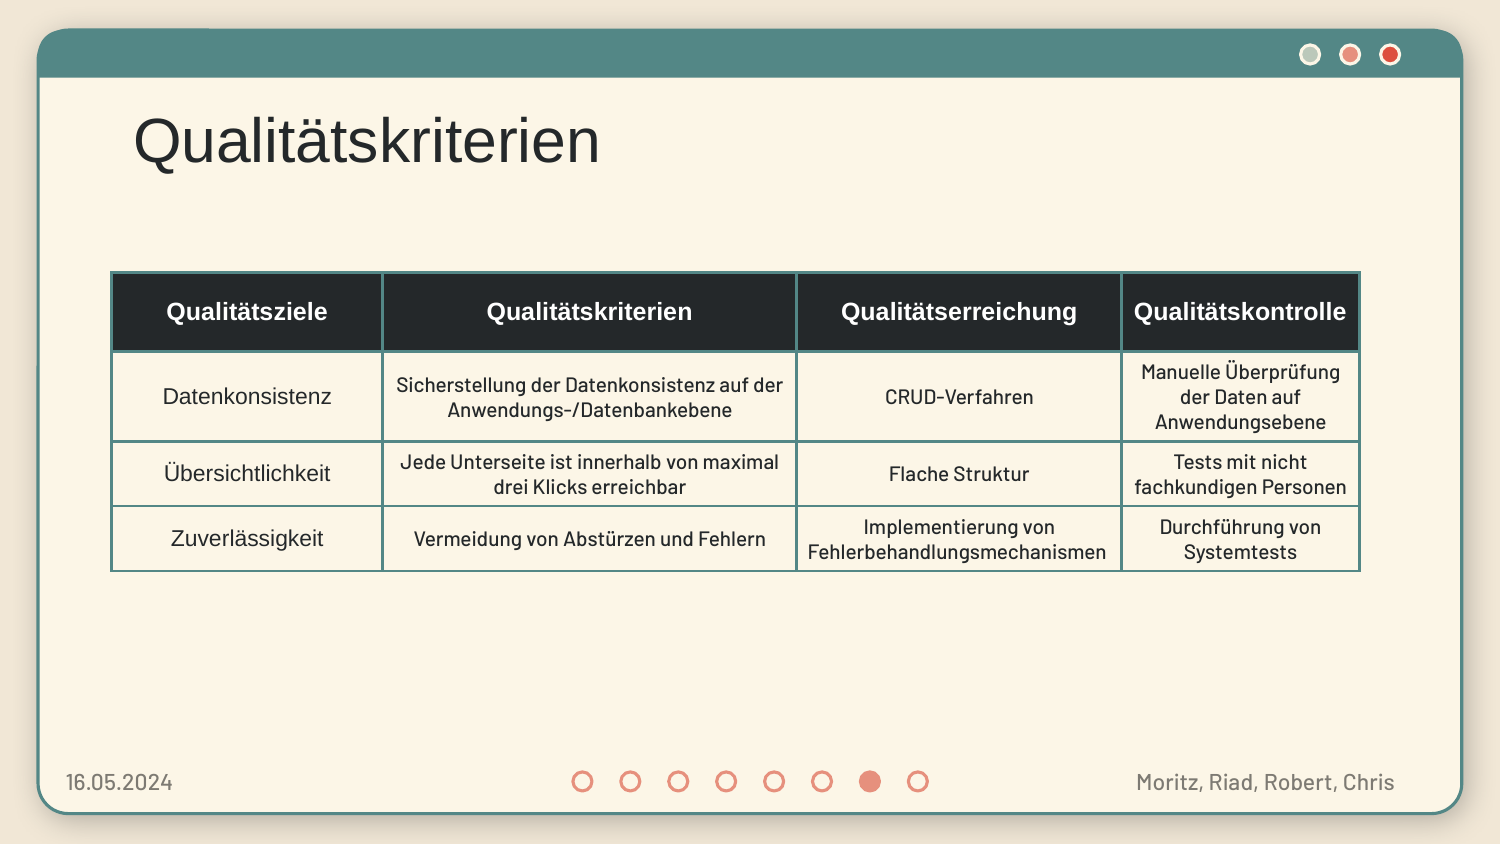

# Qualitätskriterien
| Qualitätsziele | Qualitätskriterien | Qualitätserreichung | Qualitätskontrolle |
| --- | --- | --- | --- |
| Datenkonsistenz | Sicherstellung der Datenkonsistenz auf der Anwendungs-/Datenbankebene | CRUD-Verfahren | Manuelle Überprüfung der Daten auf Anwendungsebene |
| Übersichtlichkeit | Jede Unterseite ist innerhalb von maximal drei Klicks erreichbar | Flache Struktur | Tests mit nicht fachkundigen Personen |
| Zuverlässigkeit | Vermeidung von Abstürzen und Fehlern | Implementierung von Fehlerbehandlungsmechanismen | Durchführung von Systemtests |
16.05.2024                                                                                                                                                                                                                      Moritz, Riad, Robert, Chris